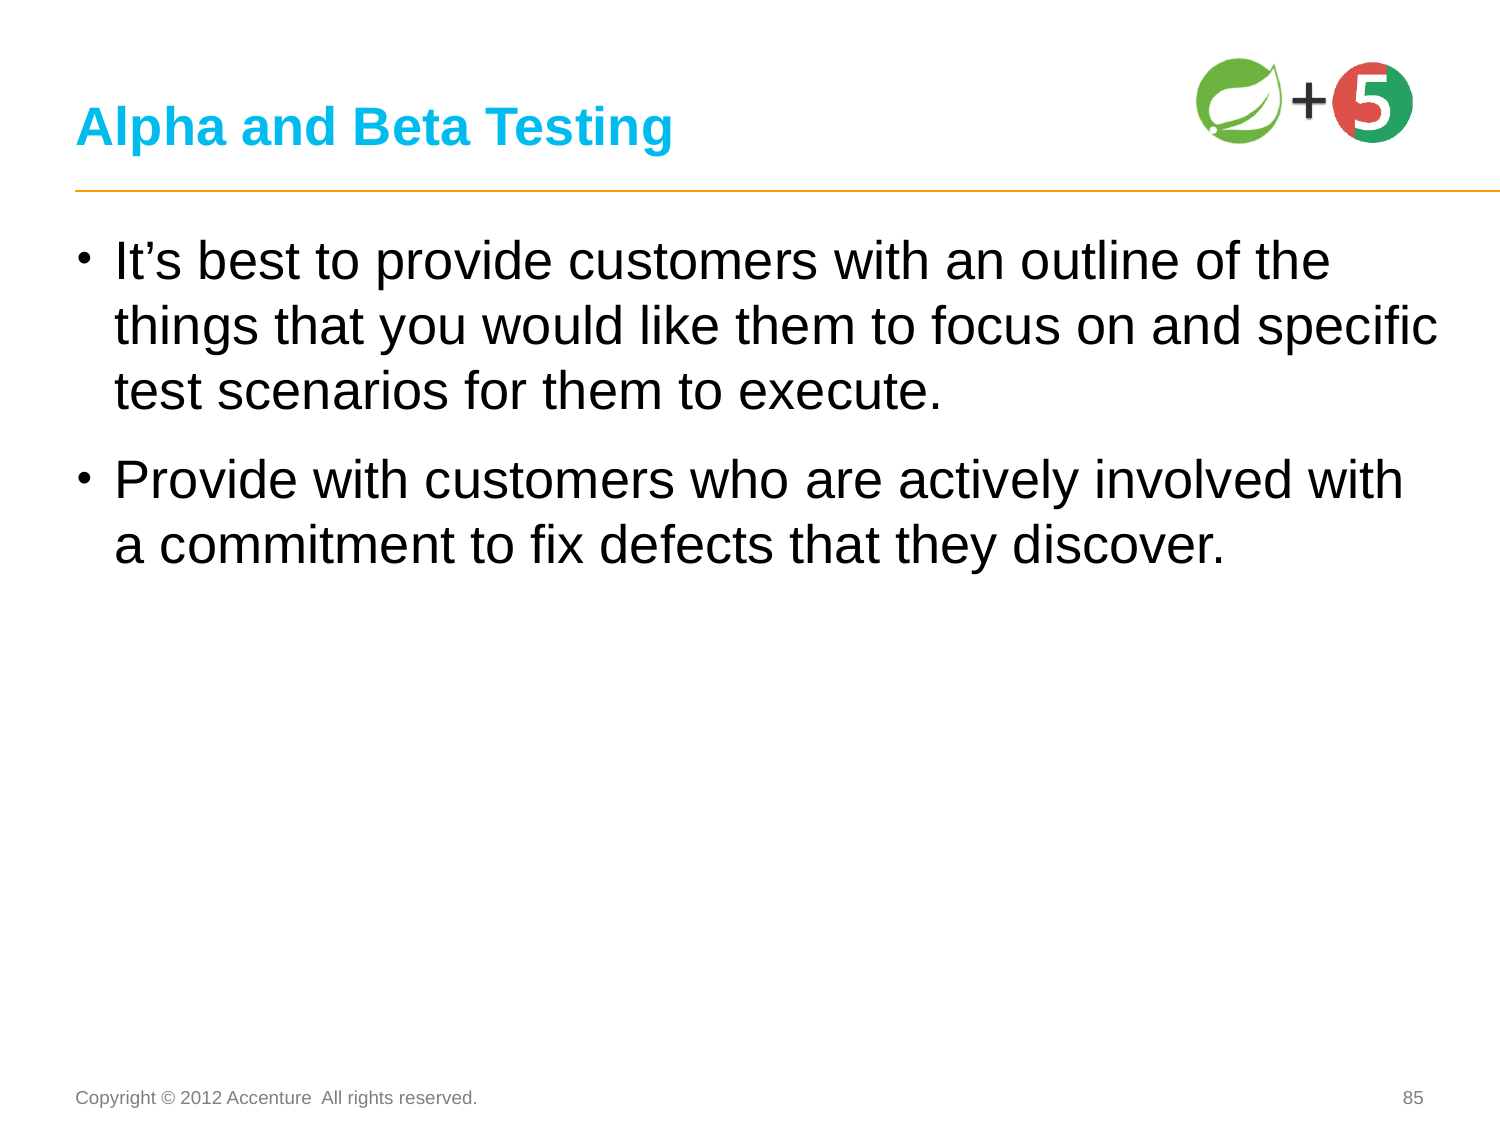

# Alpha and Beta Testing
It’s best to provide customers with an outline of the things that you would like them to focus on and specific test scenarios for them to execute.
Provide with customers who are actively involved with a commitment to fix defects that they discover.